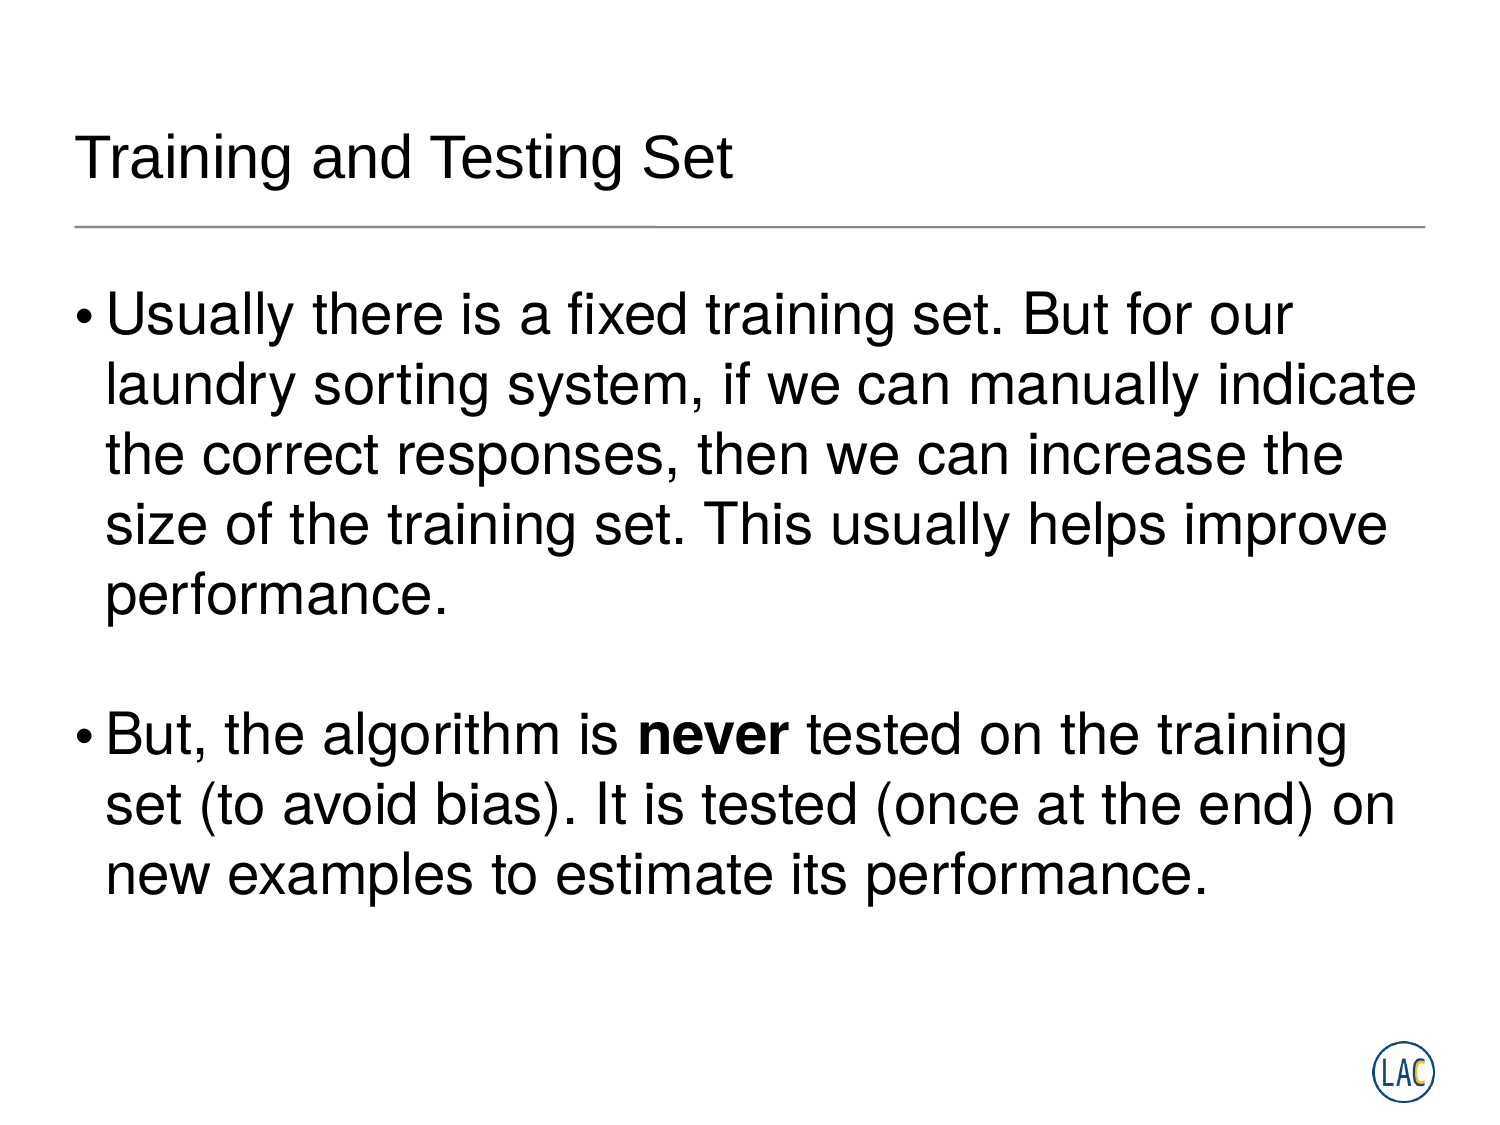

# Training and Testing Set
Usually there is a fixed training set. But for our laundry sorting system, if we can manually indicate the correct responses, then we can increase the size of the training set. This usually helps improve performance.

But, the algorithm is never tested on the training set (to avoid bias). It is tested (once at the end) on new examples to estimate its performance.